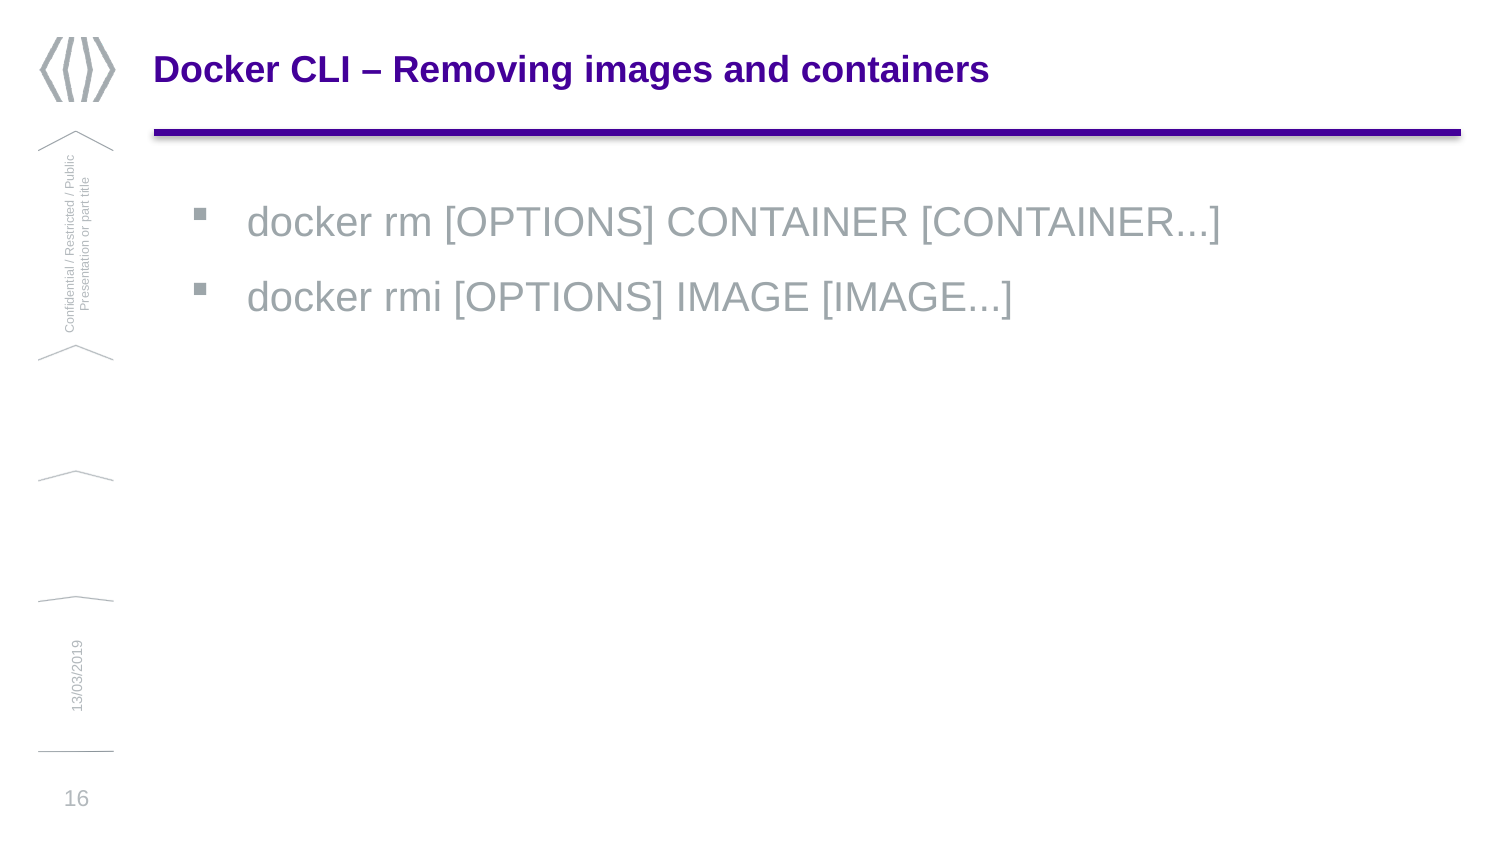

# Docker CLI – Removing images and containers
docker rm [OPTIONS] CONTAINER [CONTAINER...]
docker rmi [OPTIONS] IMAGE [IMAGE...]
Confidential / Restricted / Public
Presentation or part title
13/03/2019
16